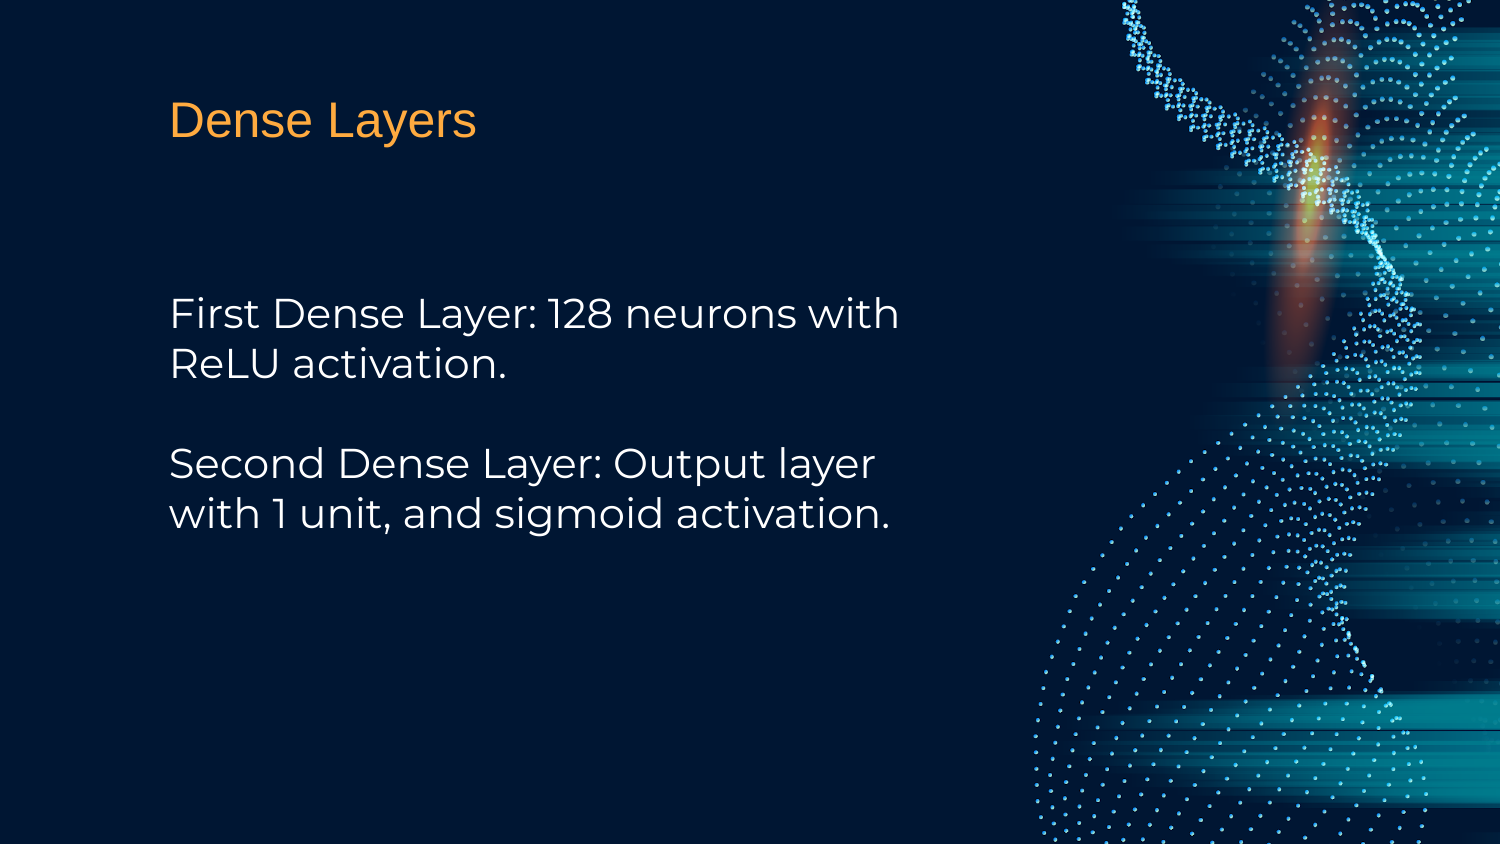

# Dense Layers
First Dense Layer: 128 neurons with ReLU activation.

Second Dense Layer: Output layer with 1 unit, and sigmoid activation.